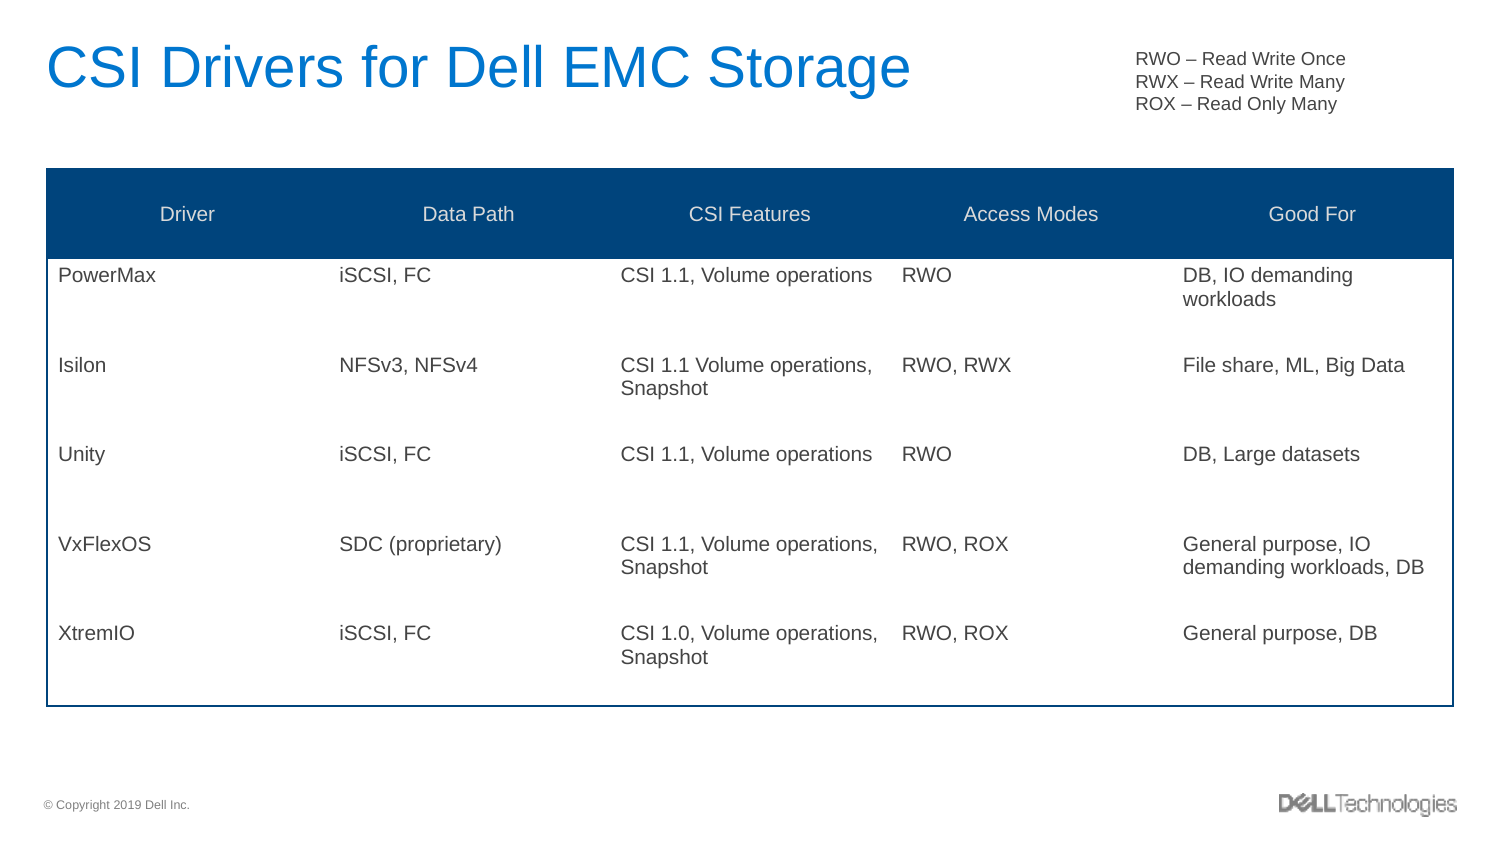

# CSI Drivers for Dell EMC Storage
RWO – Read Write Once
RWX – Read Write Many
ROX – Read Only Many
| Driver | Data Path | CSI Features | Access Modes | Good For |
| --- | --- | --- | --- | --- |
| PowerMax | iSCSI, FC | CSI 1.1, Volume operations | RWO | DB, IO demanding workloads |
| Isilon | NFSv3, NFSv4 | CSI 1.1 Volume operations, Snapshot | RWO, RWX | File share, ML, Big Data |
| Unity | iSCSI, FC | CSI 1.1, Volume operations | RWO | DB, Large datasets |
| VxFlexOS | SDC (proprietary) | CSI 1.1, Volume operations, Snapshot | RWO, ROX | General purpose, IO demanding workloads, DB |
| XtremIO | iSCSI, FC | CSI 1.0, Volume operations, Snapshot | RWO, ROX | General purpose, DB |